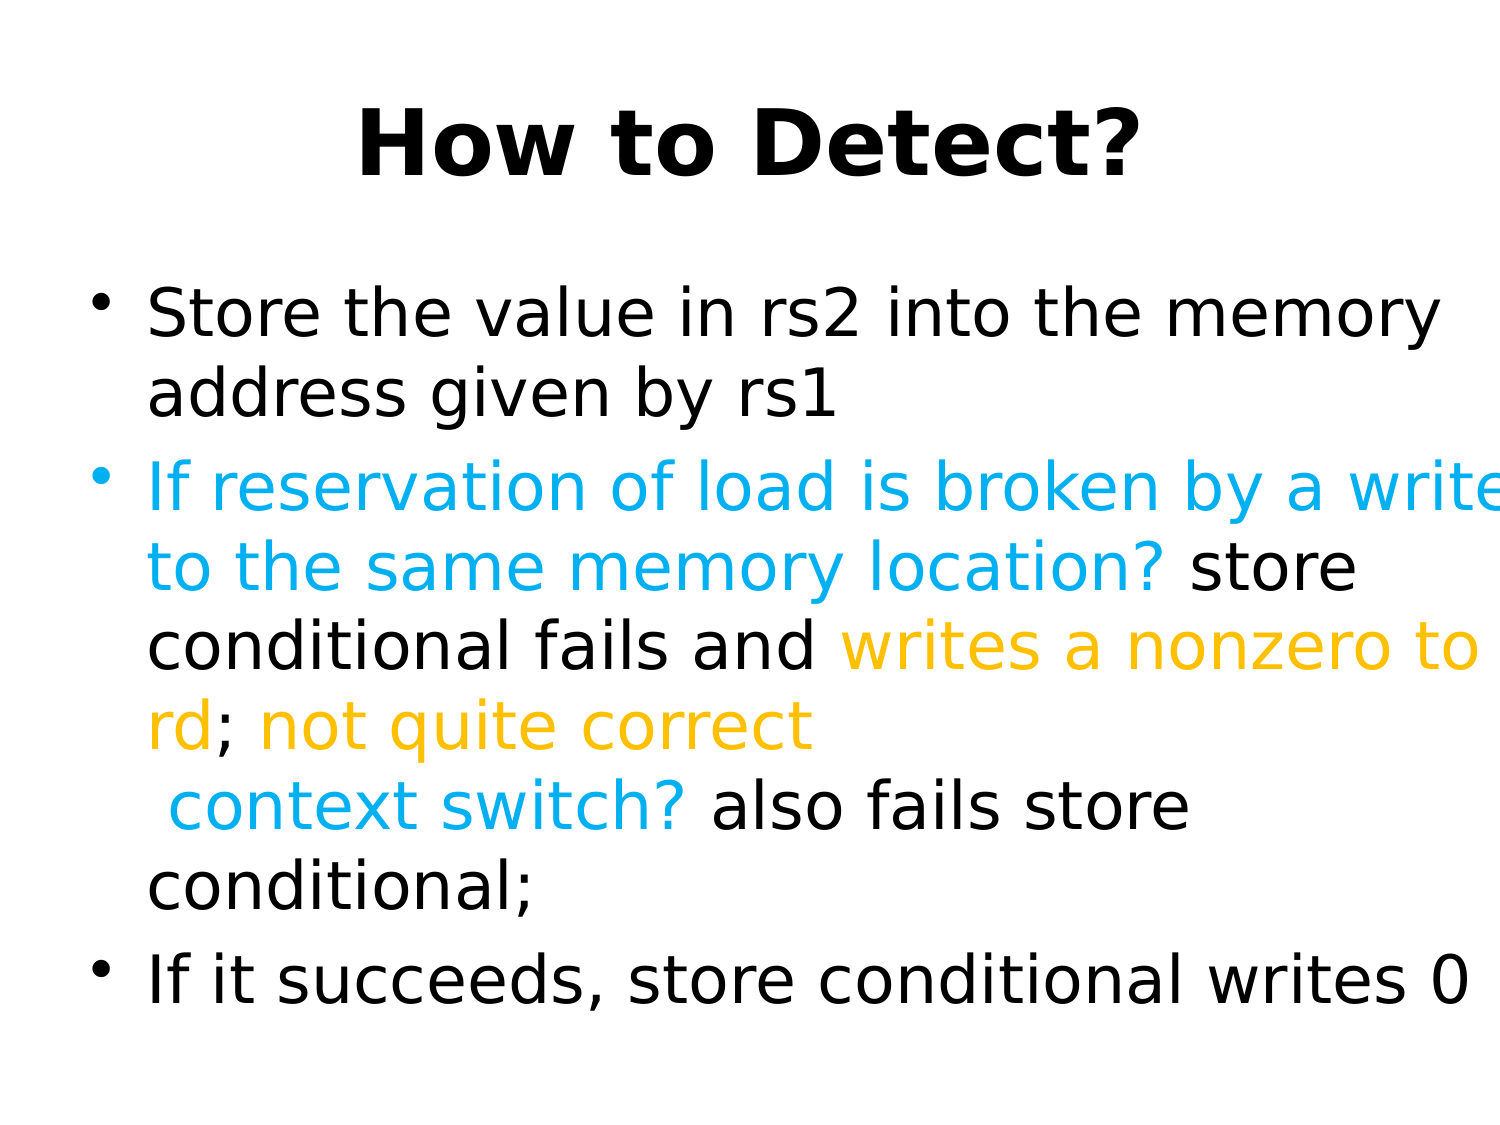

# How to Detect?
Store the value in rs2 into the memory address given by rs1
If reservation of load is broken by a write to the same memory location? store conditional fails and writes a nonzero to rd; not quite correct                                   context switch? also fails store conditional;
If it succeeds, store conditional writes 0